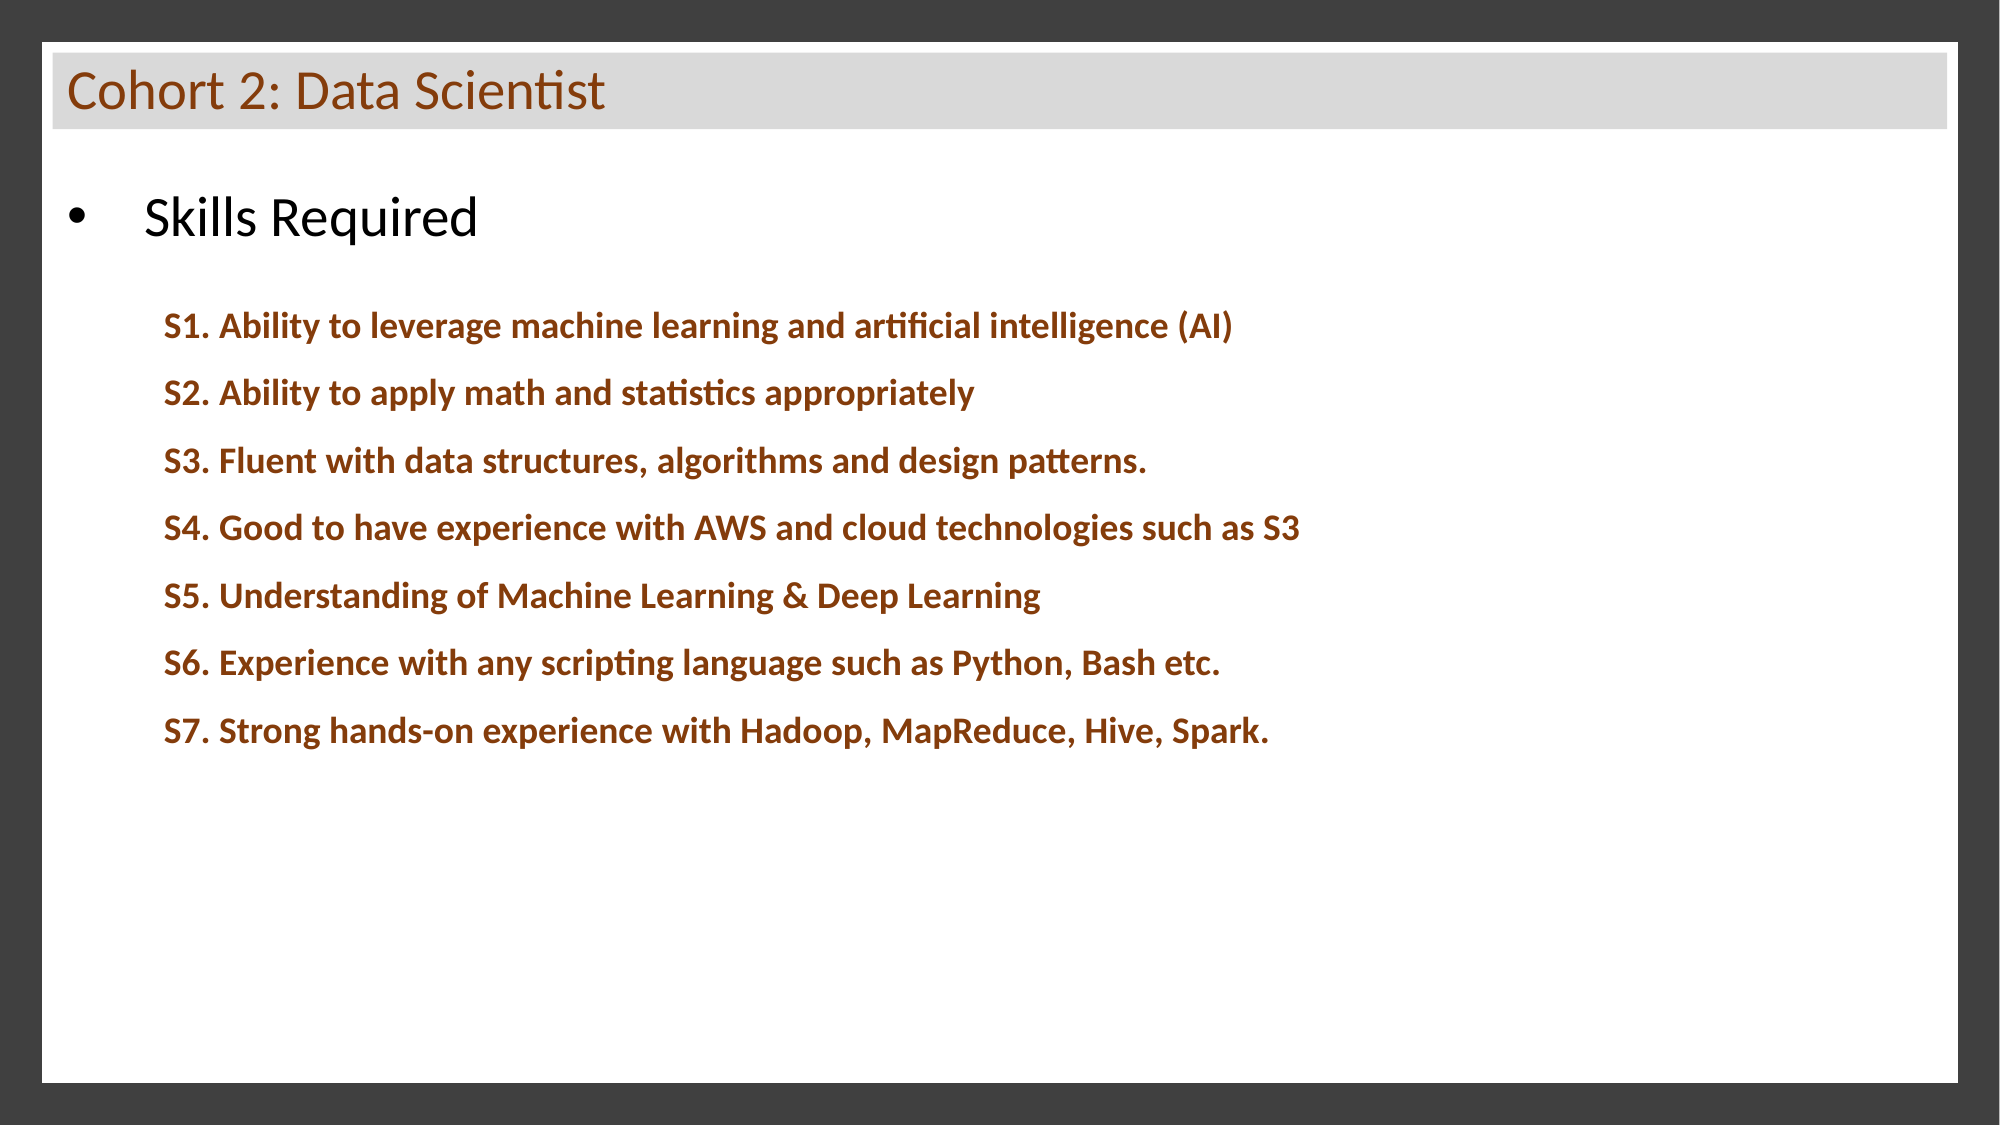

# Cohort 2: Data Scientist
Skills Required
S1. Ability to leverage machine learning and artificial intelligence (AI)
S2. Ability to apply math and statistics appropriately
S3. Fluent with data structures, algorithms and design patterns.
S4. Good to have experience with AWS and cloud technologies such as S3
S5. Understanding of Machine Learning & Deep Learning
S6. Experience with any scripting language such as Python, Bash etc.
S7. Strong hands-on experience with Hadoop, MapReduce, Hive, Spark.